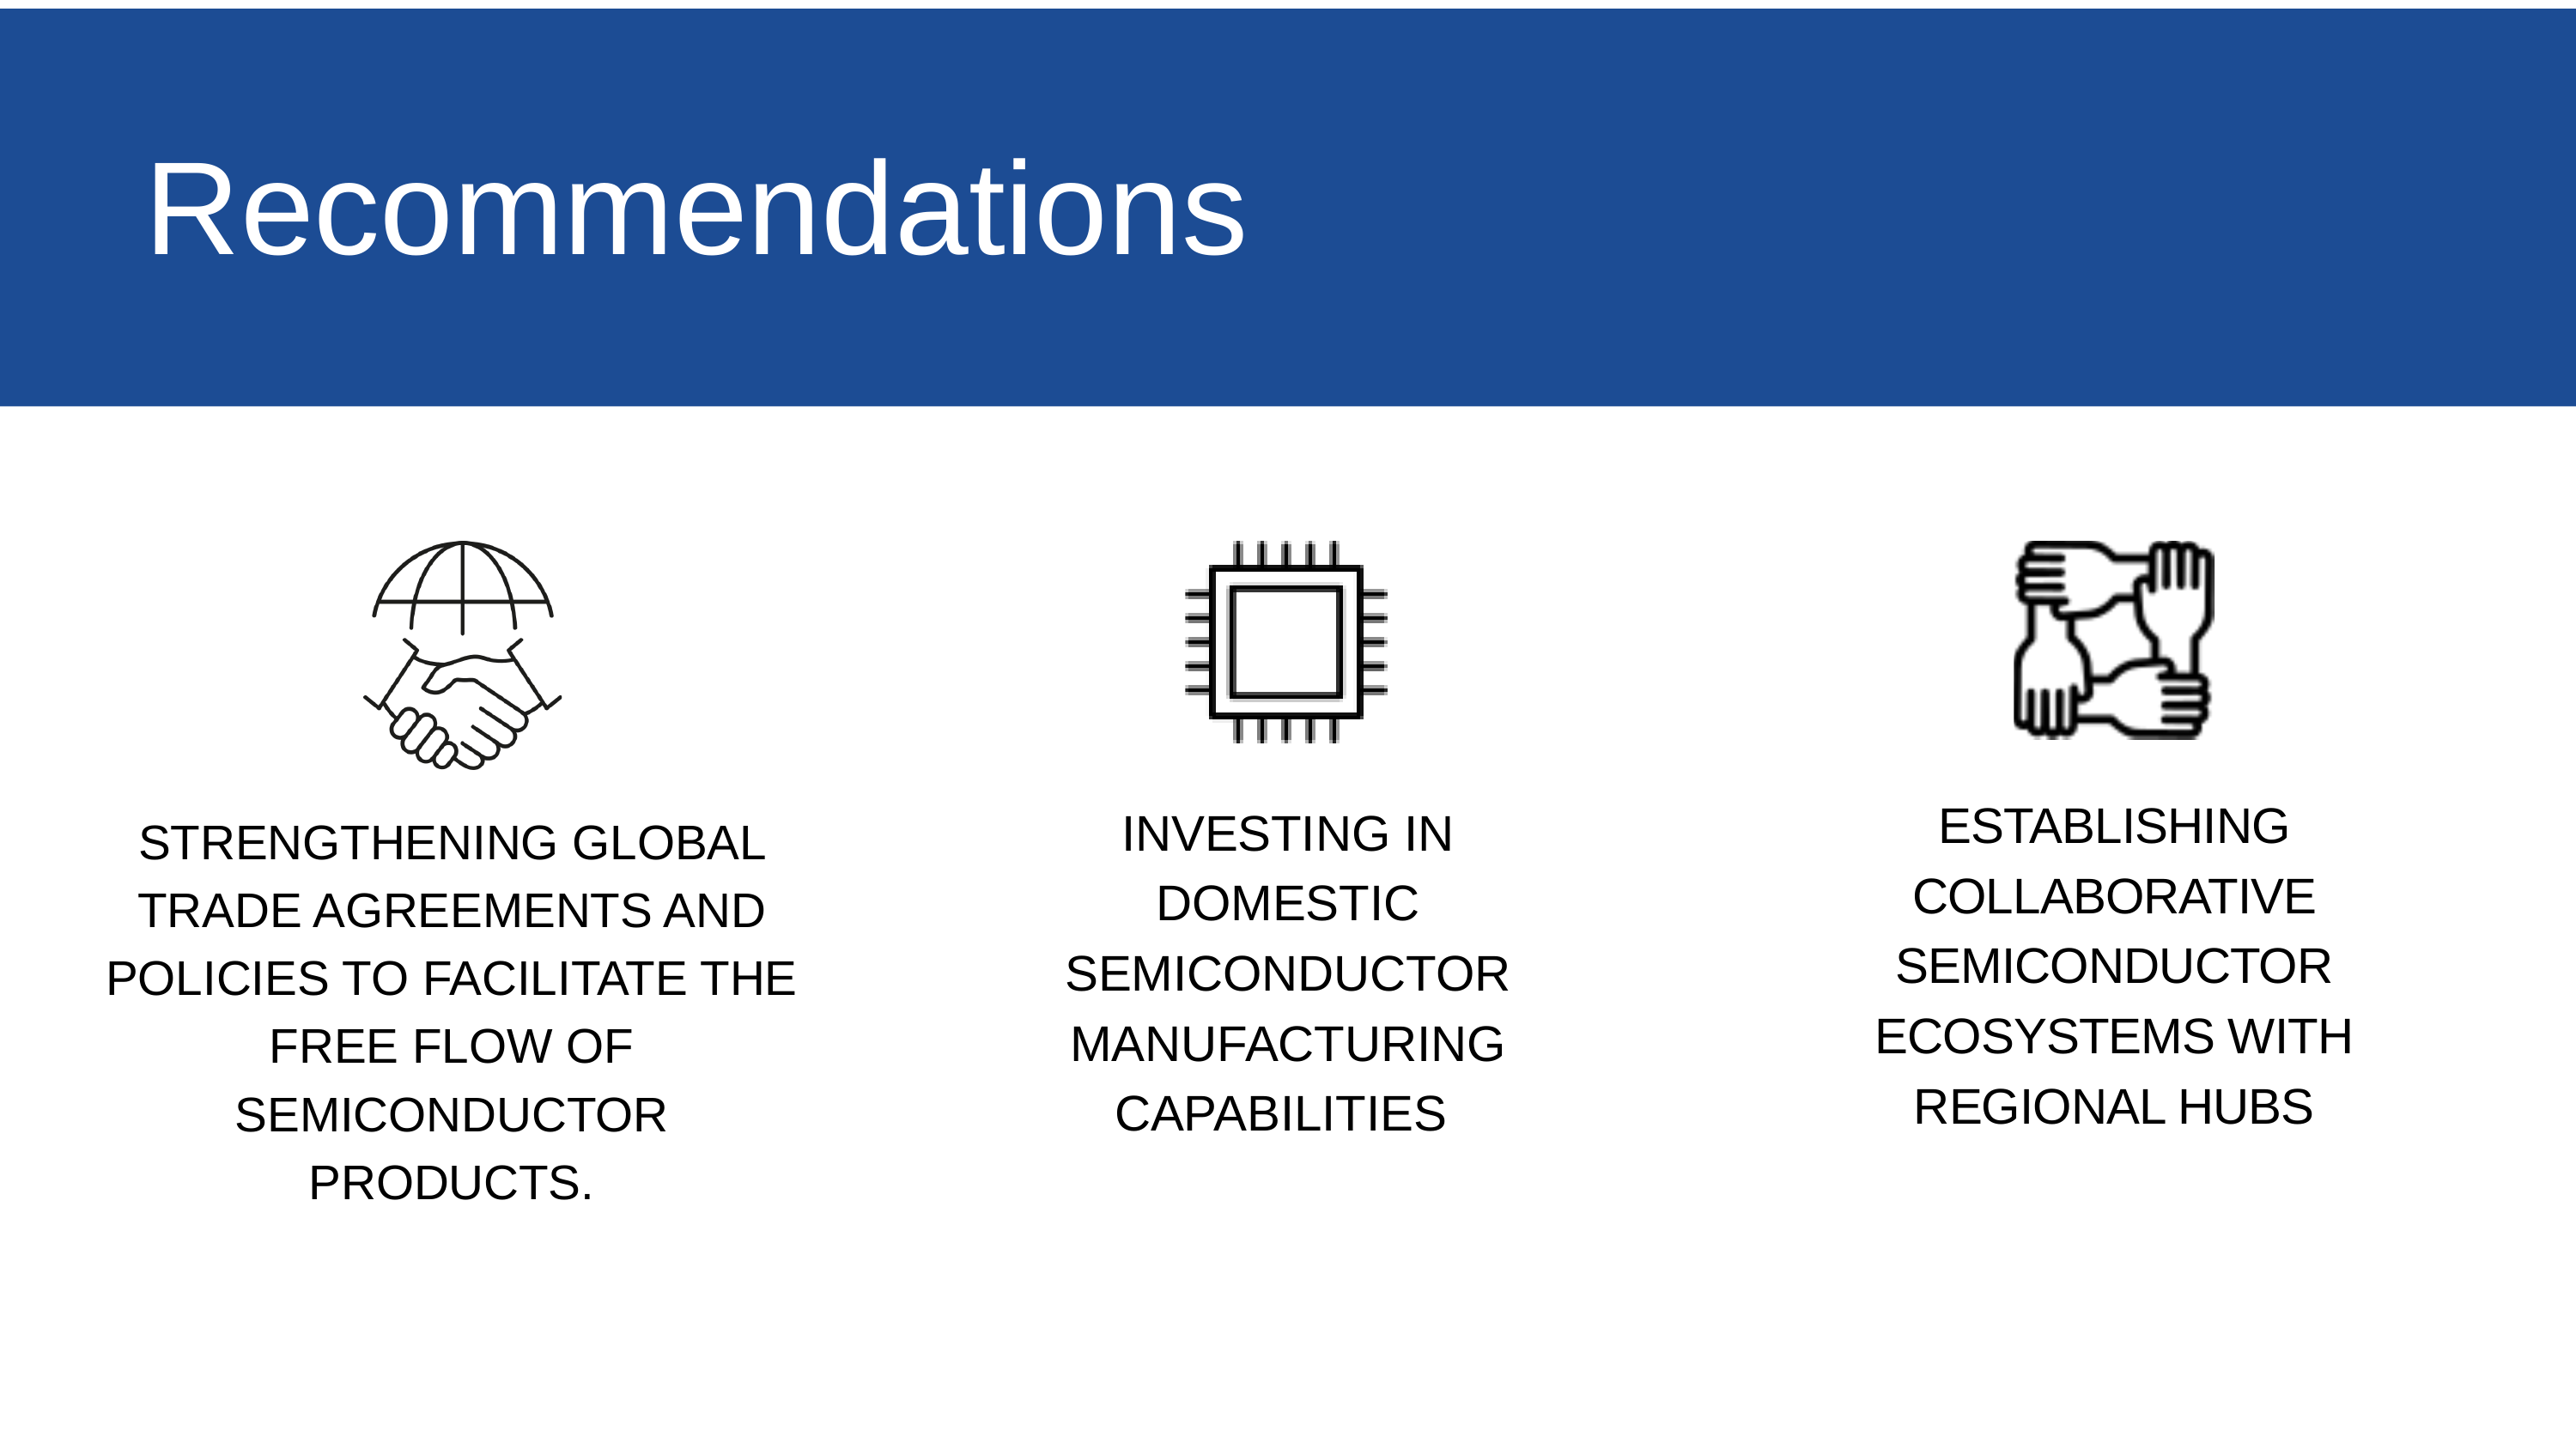

Recommendations

ESTABLISHING COLLABORATIVE SEMICONDUCTOR ECOSYSTEMS WITH REGIONAL HUBS

INVESTING IN DOMESTIC SEMICONDUCTOR MANUFACTURING CAPABILITIES

STRENGTHENING GLOBAL TRADE AGREEMENTS AND POLICIES TO FACILITATE THE FREE FLOW OF SEMICONDUCTOR PRODUCTS.